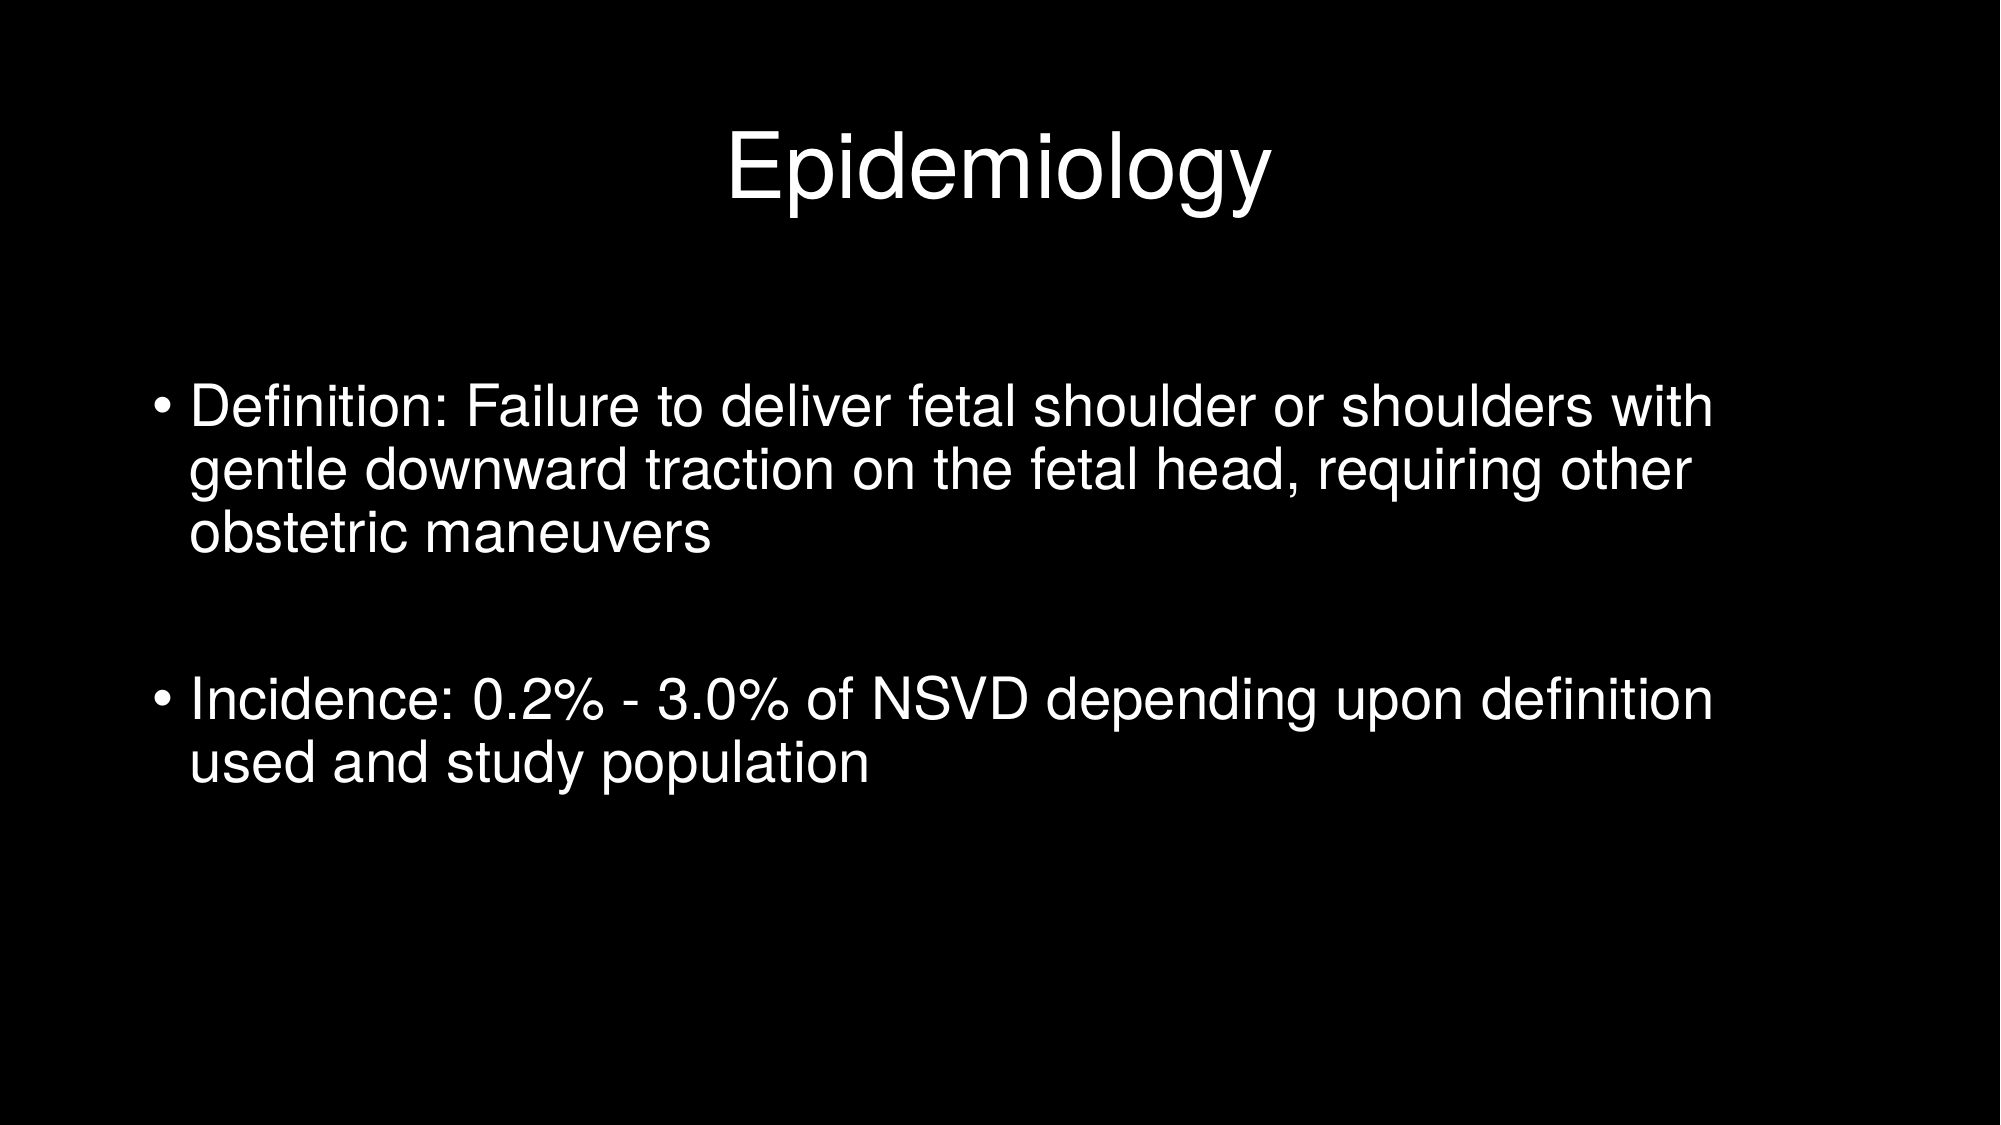

# Epidemiology
Definition: Failure to deliver fetal shoulder or shoulders with gentle downward traction on the fetal head, requiring other obstetric maneuvers

Incidence: 0.2% - 3.0% of NSVD depending upon definition used and study population